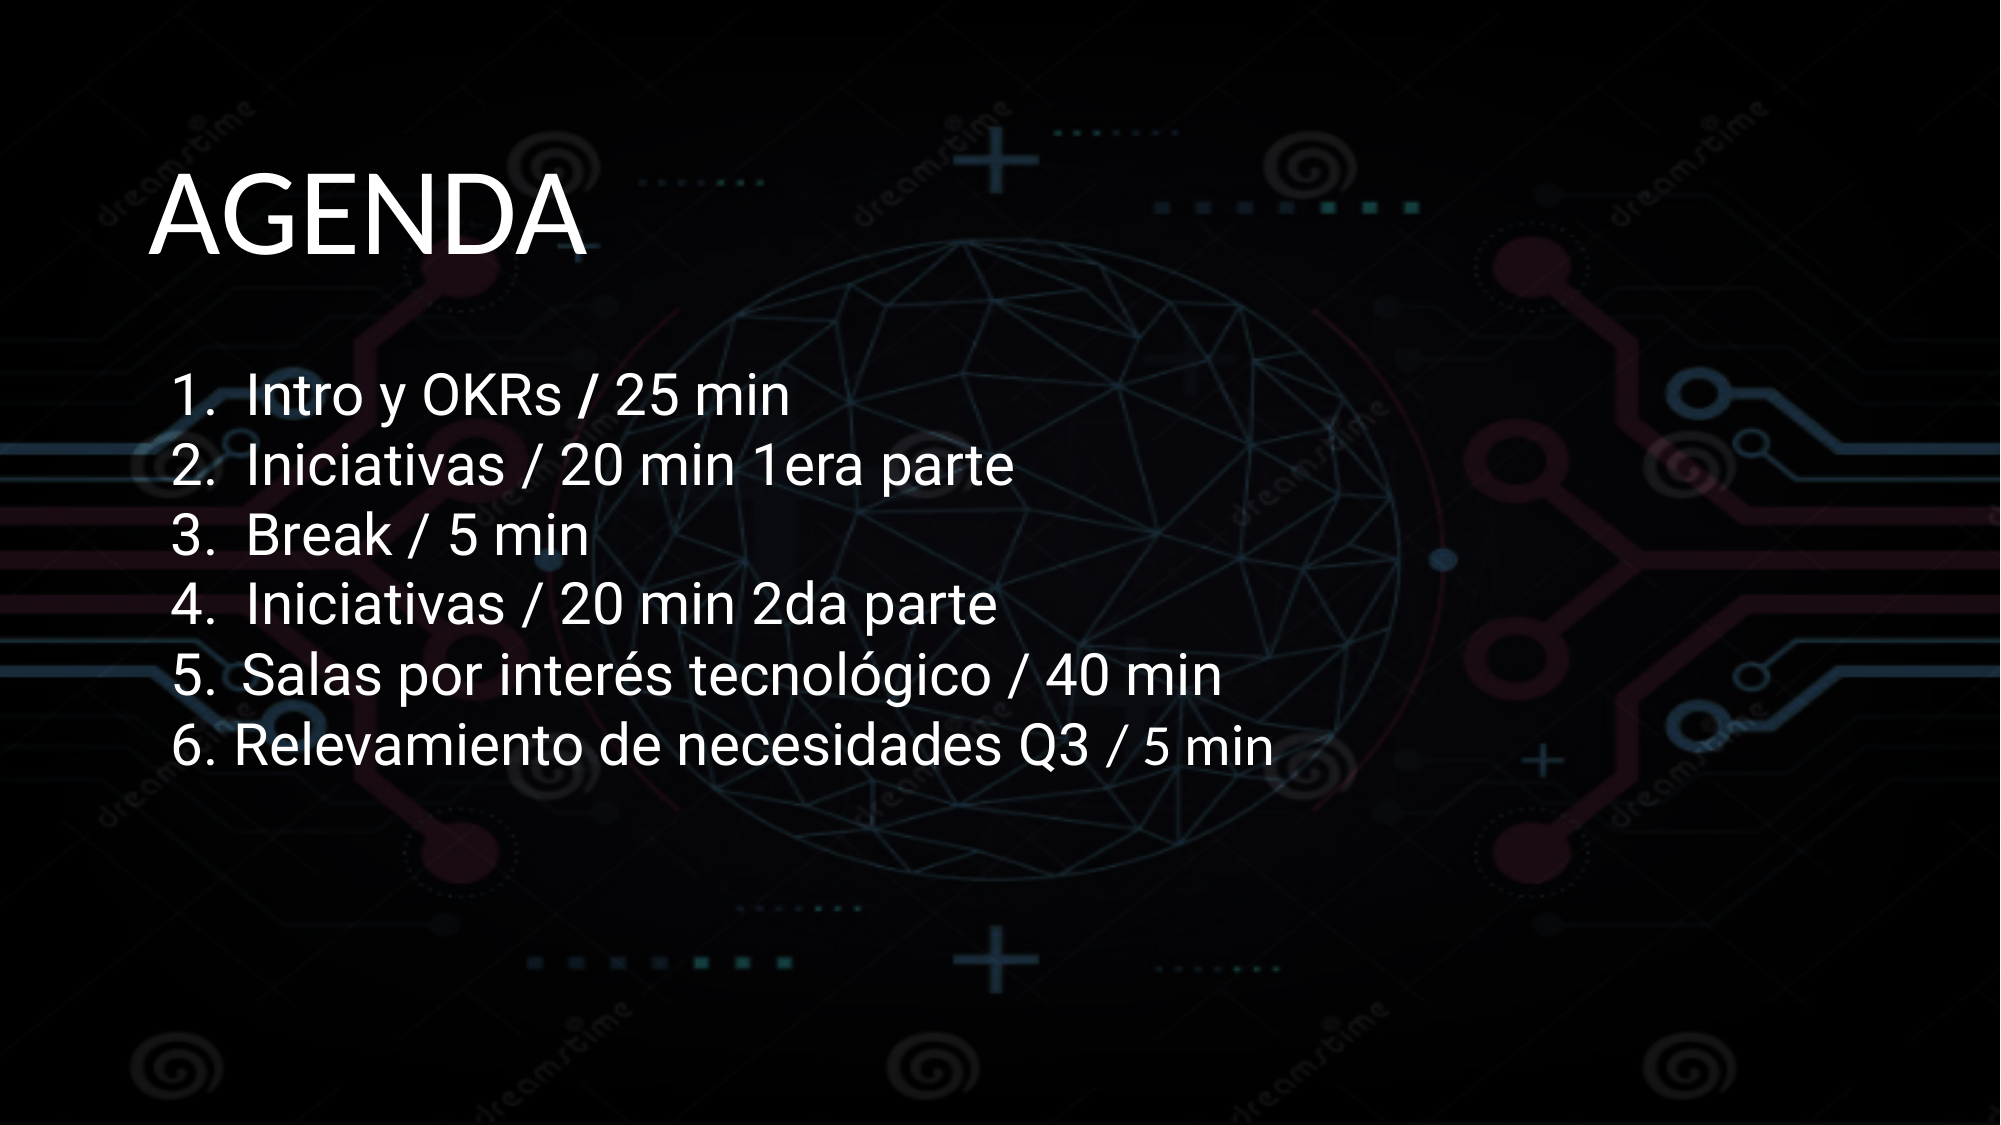

AGENDA

Intro y OKRs / 25 min
Iniciativas / 20 min 1era parte
Break / 5 min
Iniciativas / 20 min 2da parte
 Salas por interés tecnológico / 40 min
6. Relevamiento de necesidades Q3 / 5 min